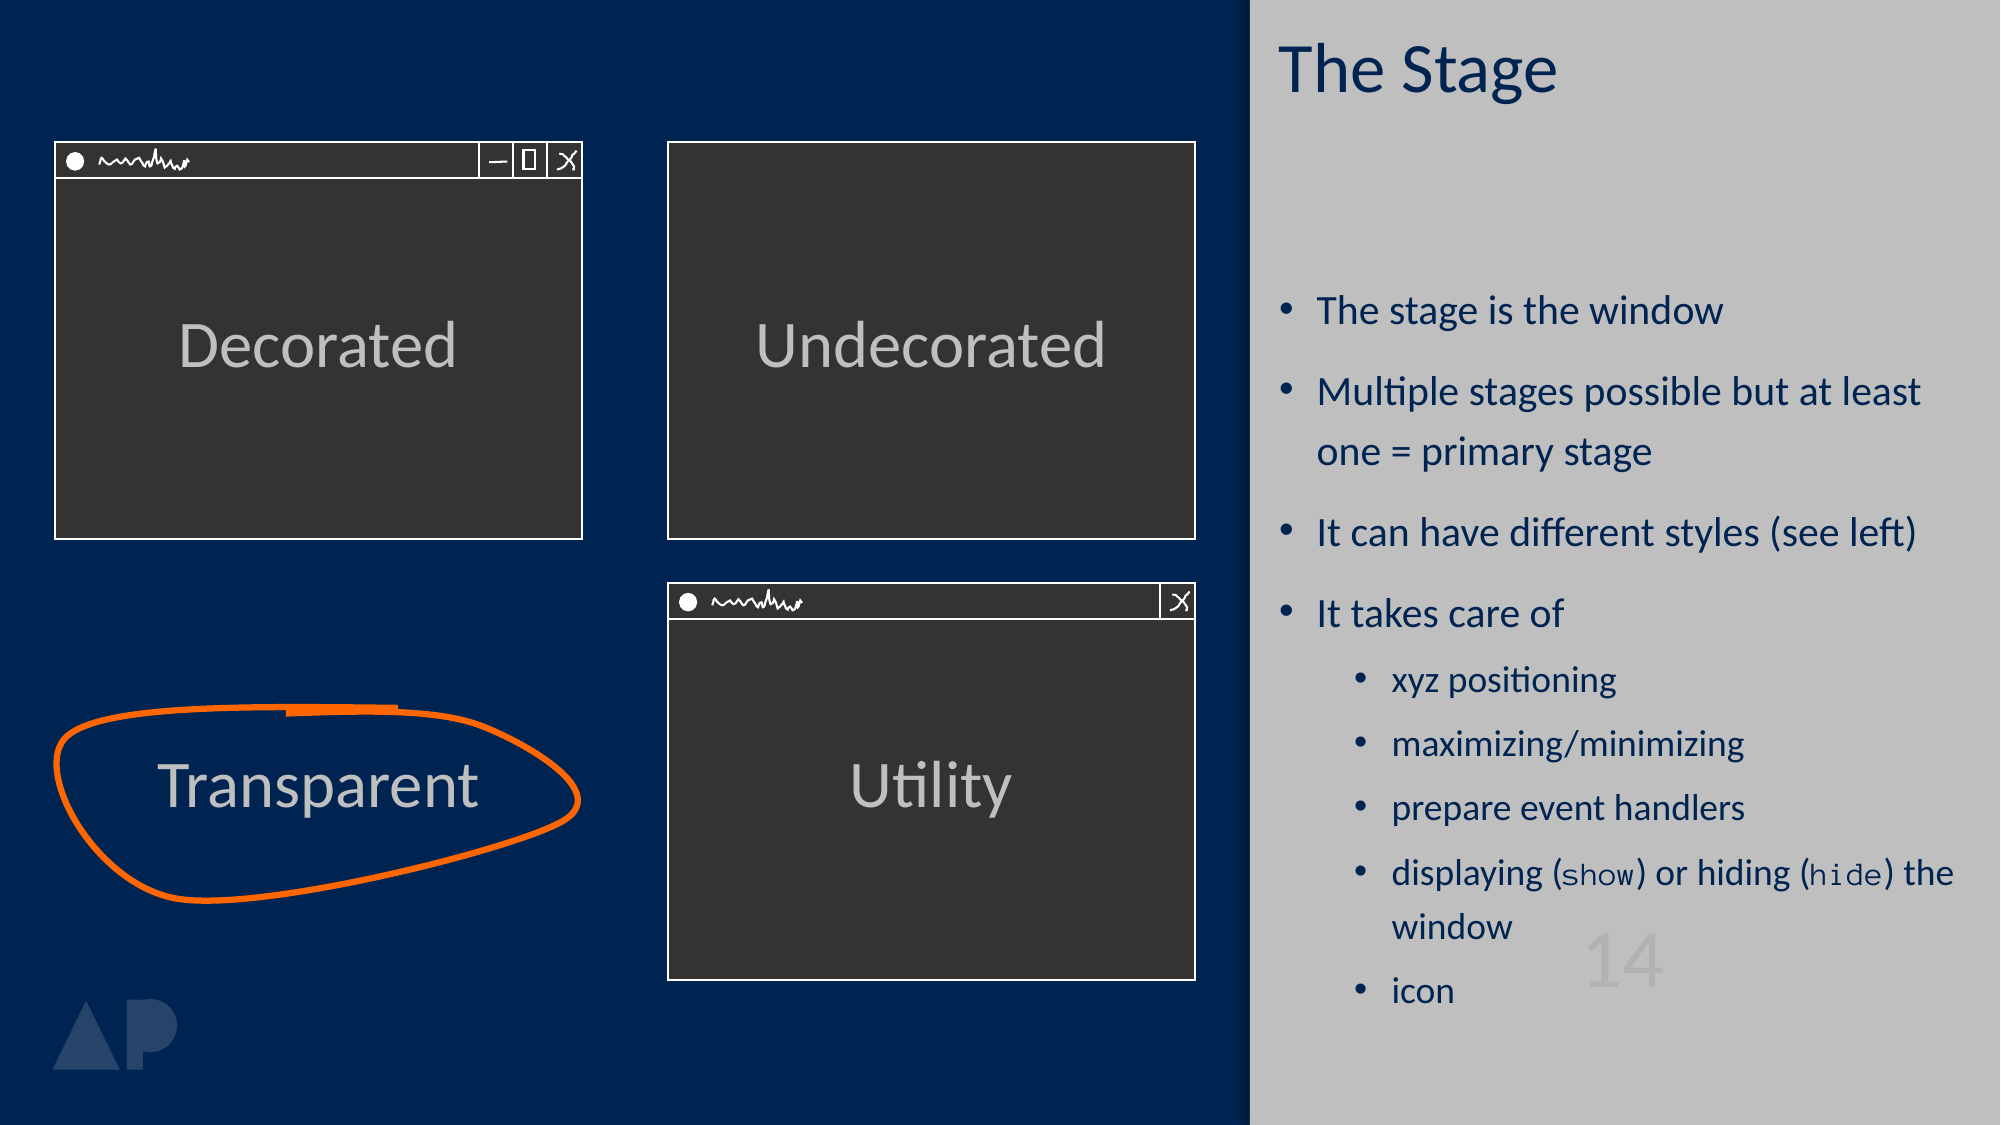

# The Stage

The stage is the window
Multiple stages possible but at least one = primary stage
It can have different styles (see left)
It takes care of
xyz positioning
maximizing/minimizing
prepare event handlers
displaying (show) or hiding (hide) the window
icon

Decorated
Undecorated

Transparent
Utility